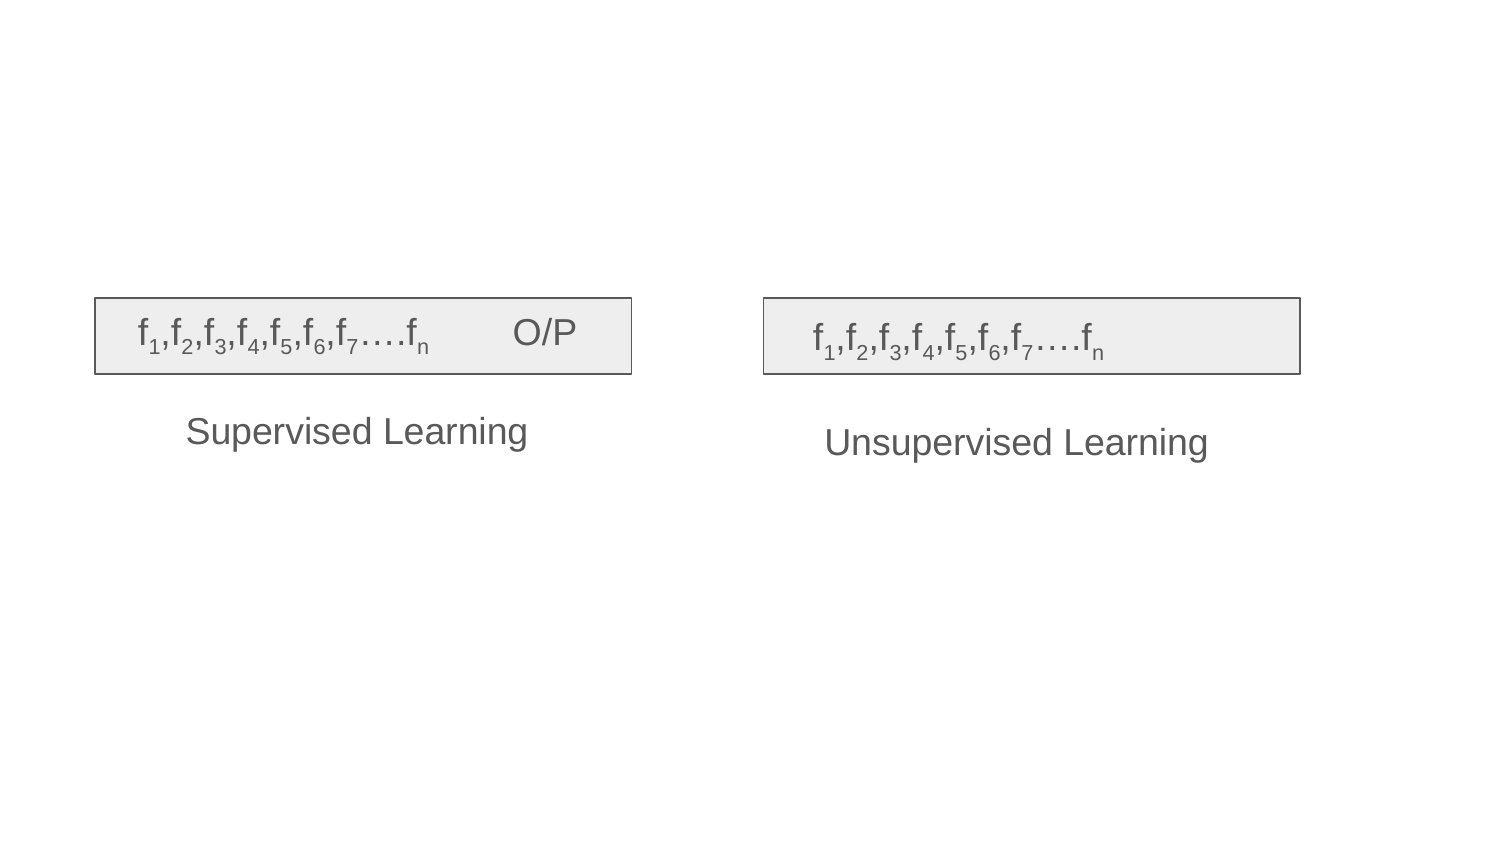

f1,f2,f3,f4,f5,f6,f7….fn        O/P

f1,f2,f3,f4,f5,f6,f7….fn
Supervised Learning
Unsupervised Learning